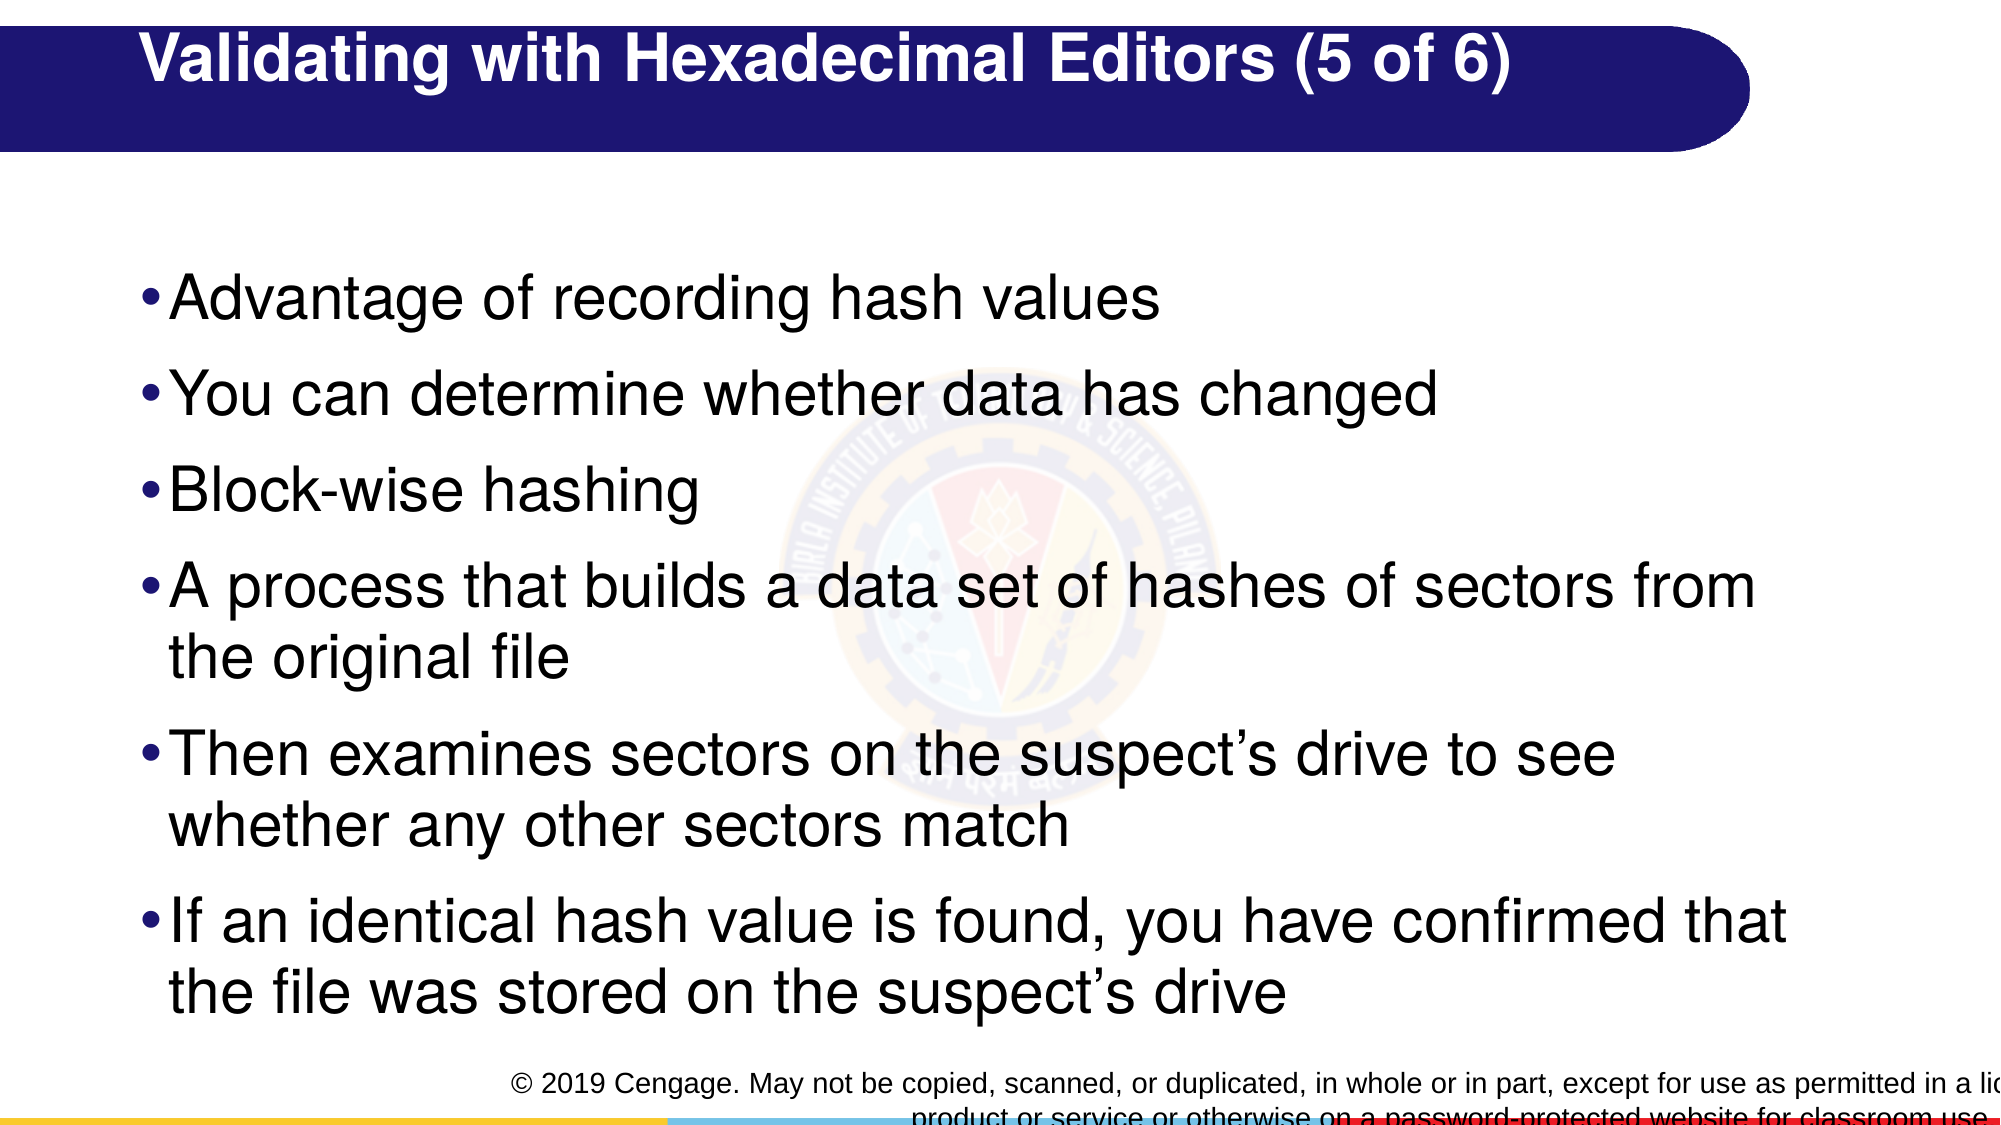

# Validating with Hexadecimal Editors (5 of 6)

Advantage of recording hash values
You can determine whether data has changed
Block-wise hashing
A process that builds a data set of hashes of sectors from the original file
Then examines sectors on the suspect’s drive to see whether any other sectors match
If an identical hash value is found, you have confirmed that the file was stored on the suspect’s drive
© 2019 Cengage. May not be copied, scanned, or duplicated, in whole or in part, except for use as permitted in a license distributed with a certain product or service or otherwise on a password-protected website for classroom use.